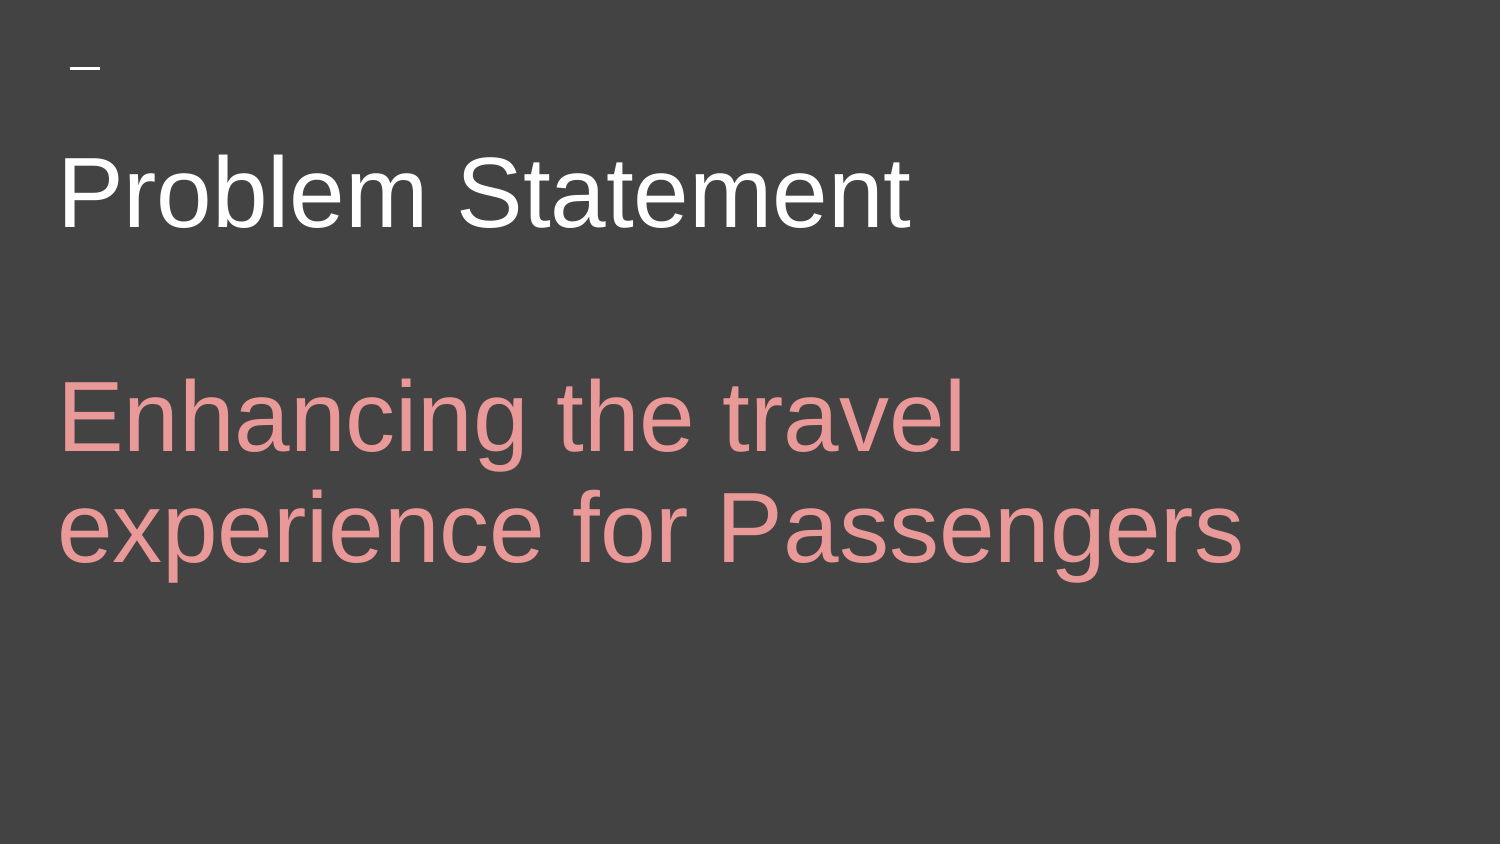

# Problem Statement

Enhancing the travel experience for Passengers